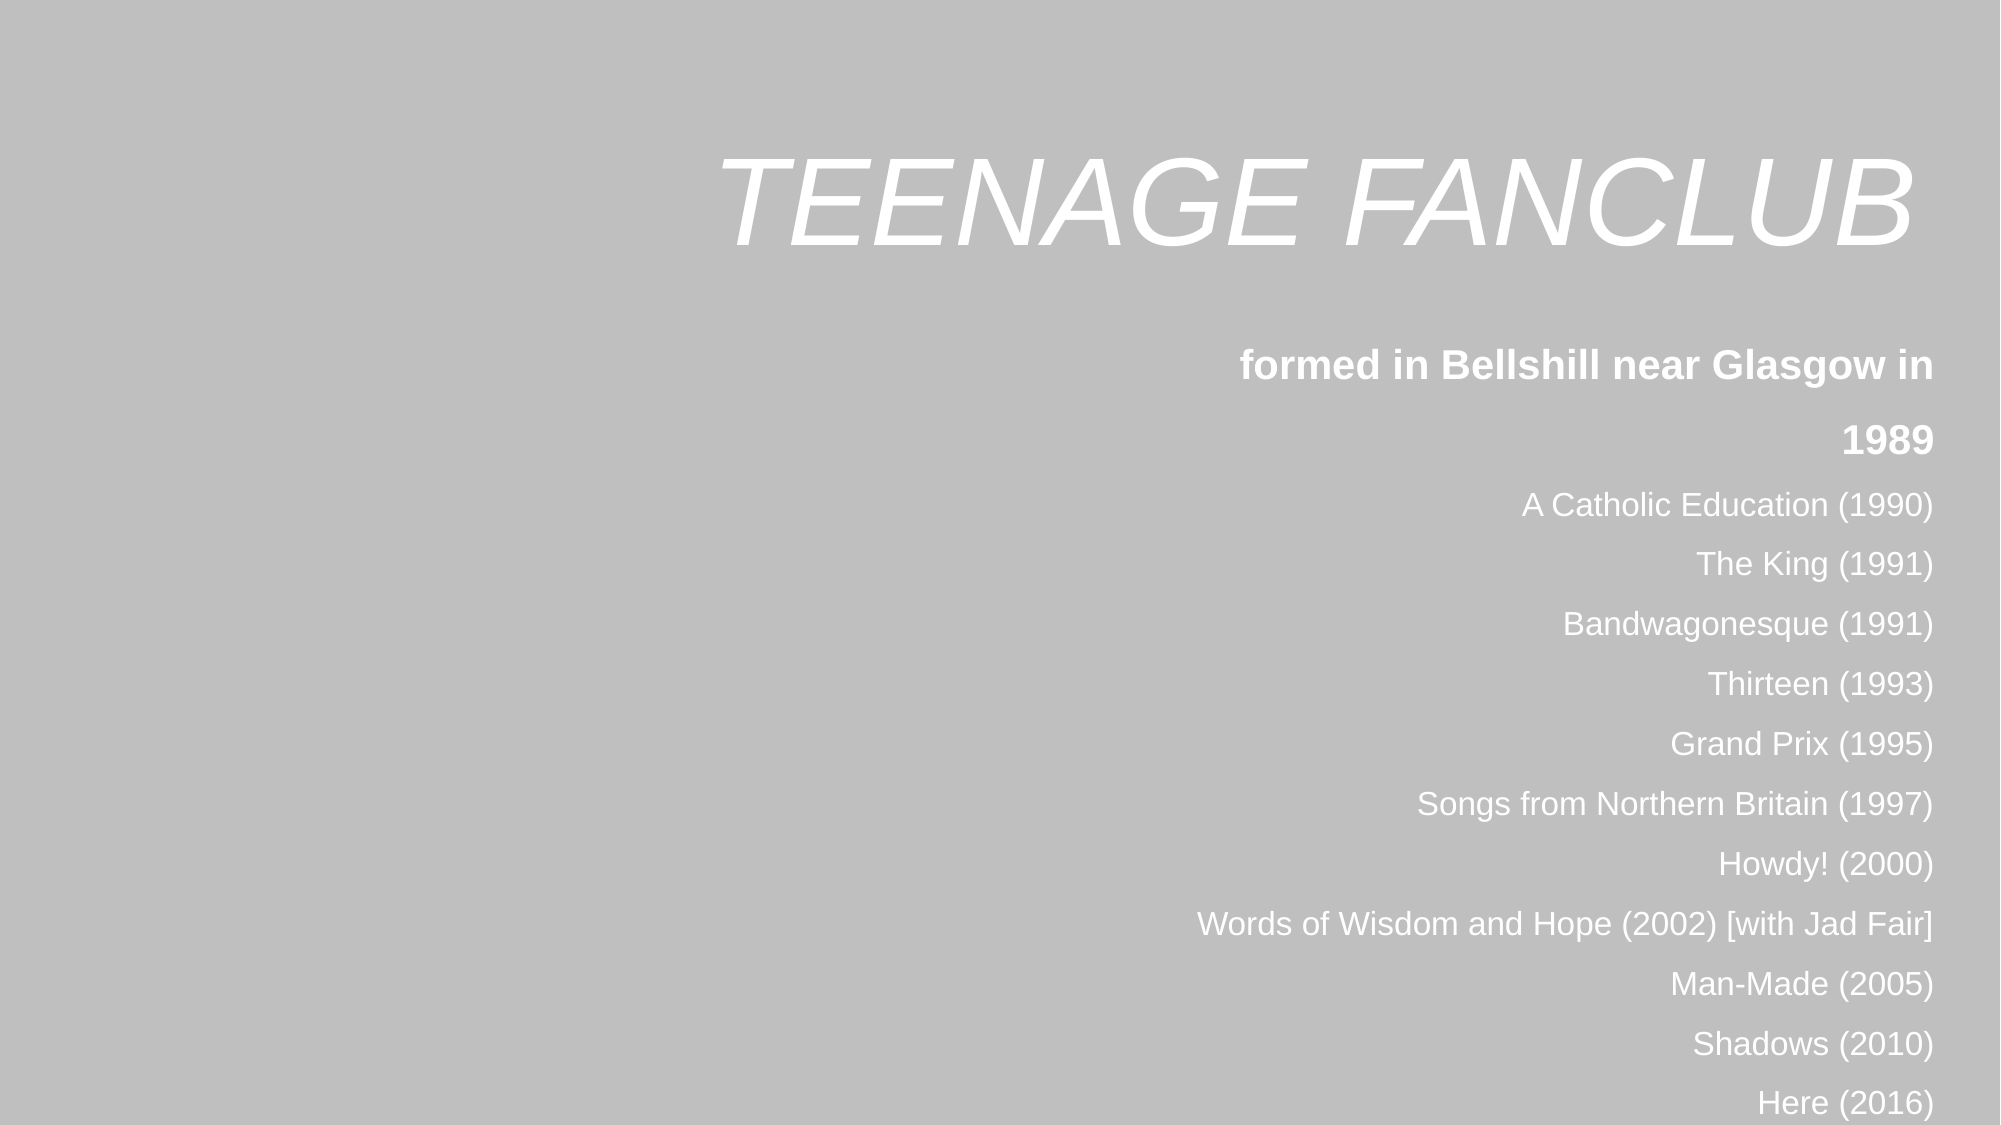

TEENAGE FANCLUB
formed in Bellshill near Glasgow in 1989
A Catholic Education (1990)
The King (1991)
Bandwagonesque (1991)
Thirteen (1993)
Grand Prix (1995)
Songs from Northern Britain (1997)
Howdy! (2000)
Words of Wisdom and Hope (2002) [with Jad Fair]
Man-Made (2005)
Shadows (2010)
Here (2016)
Endless Arcade (2021)